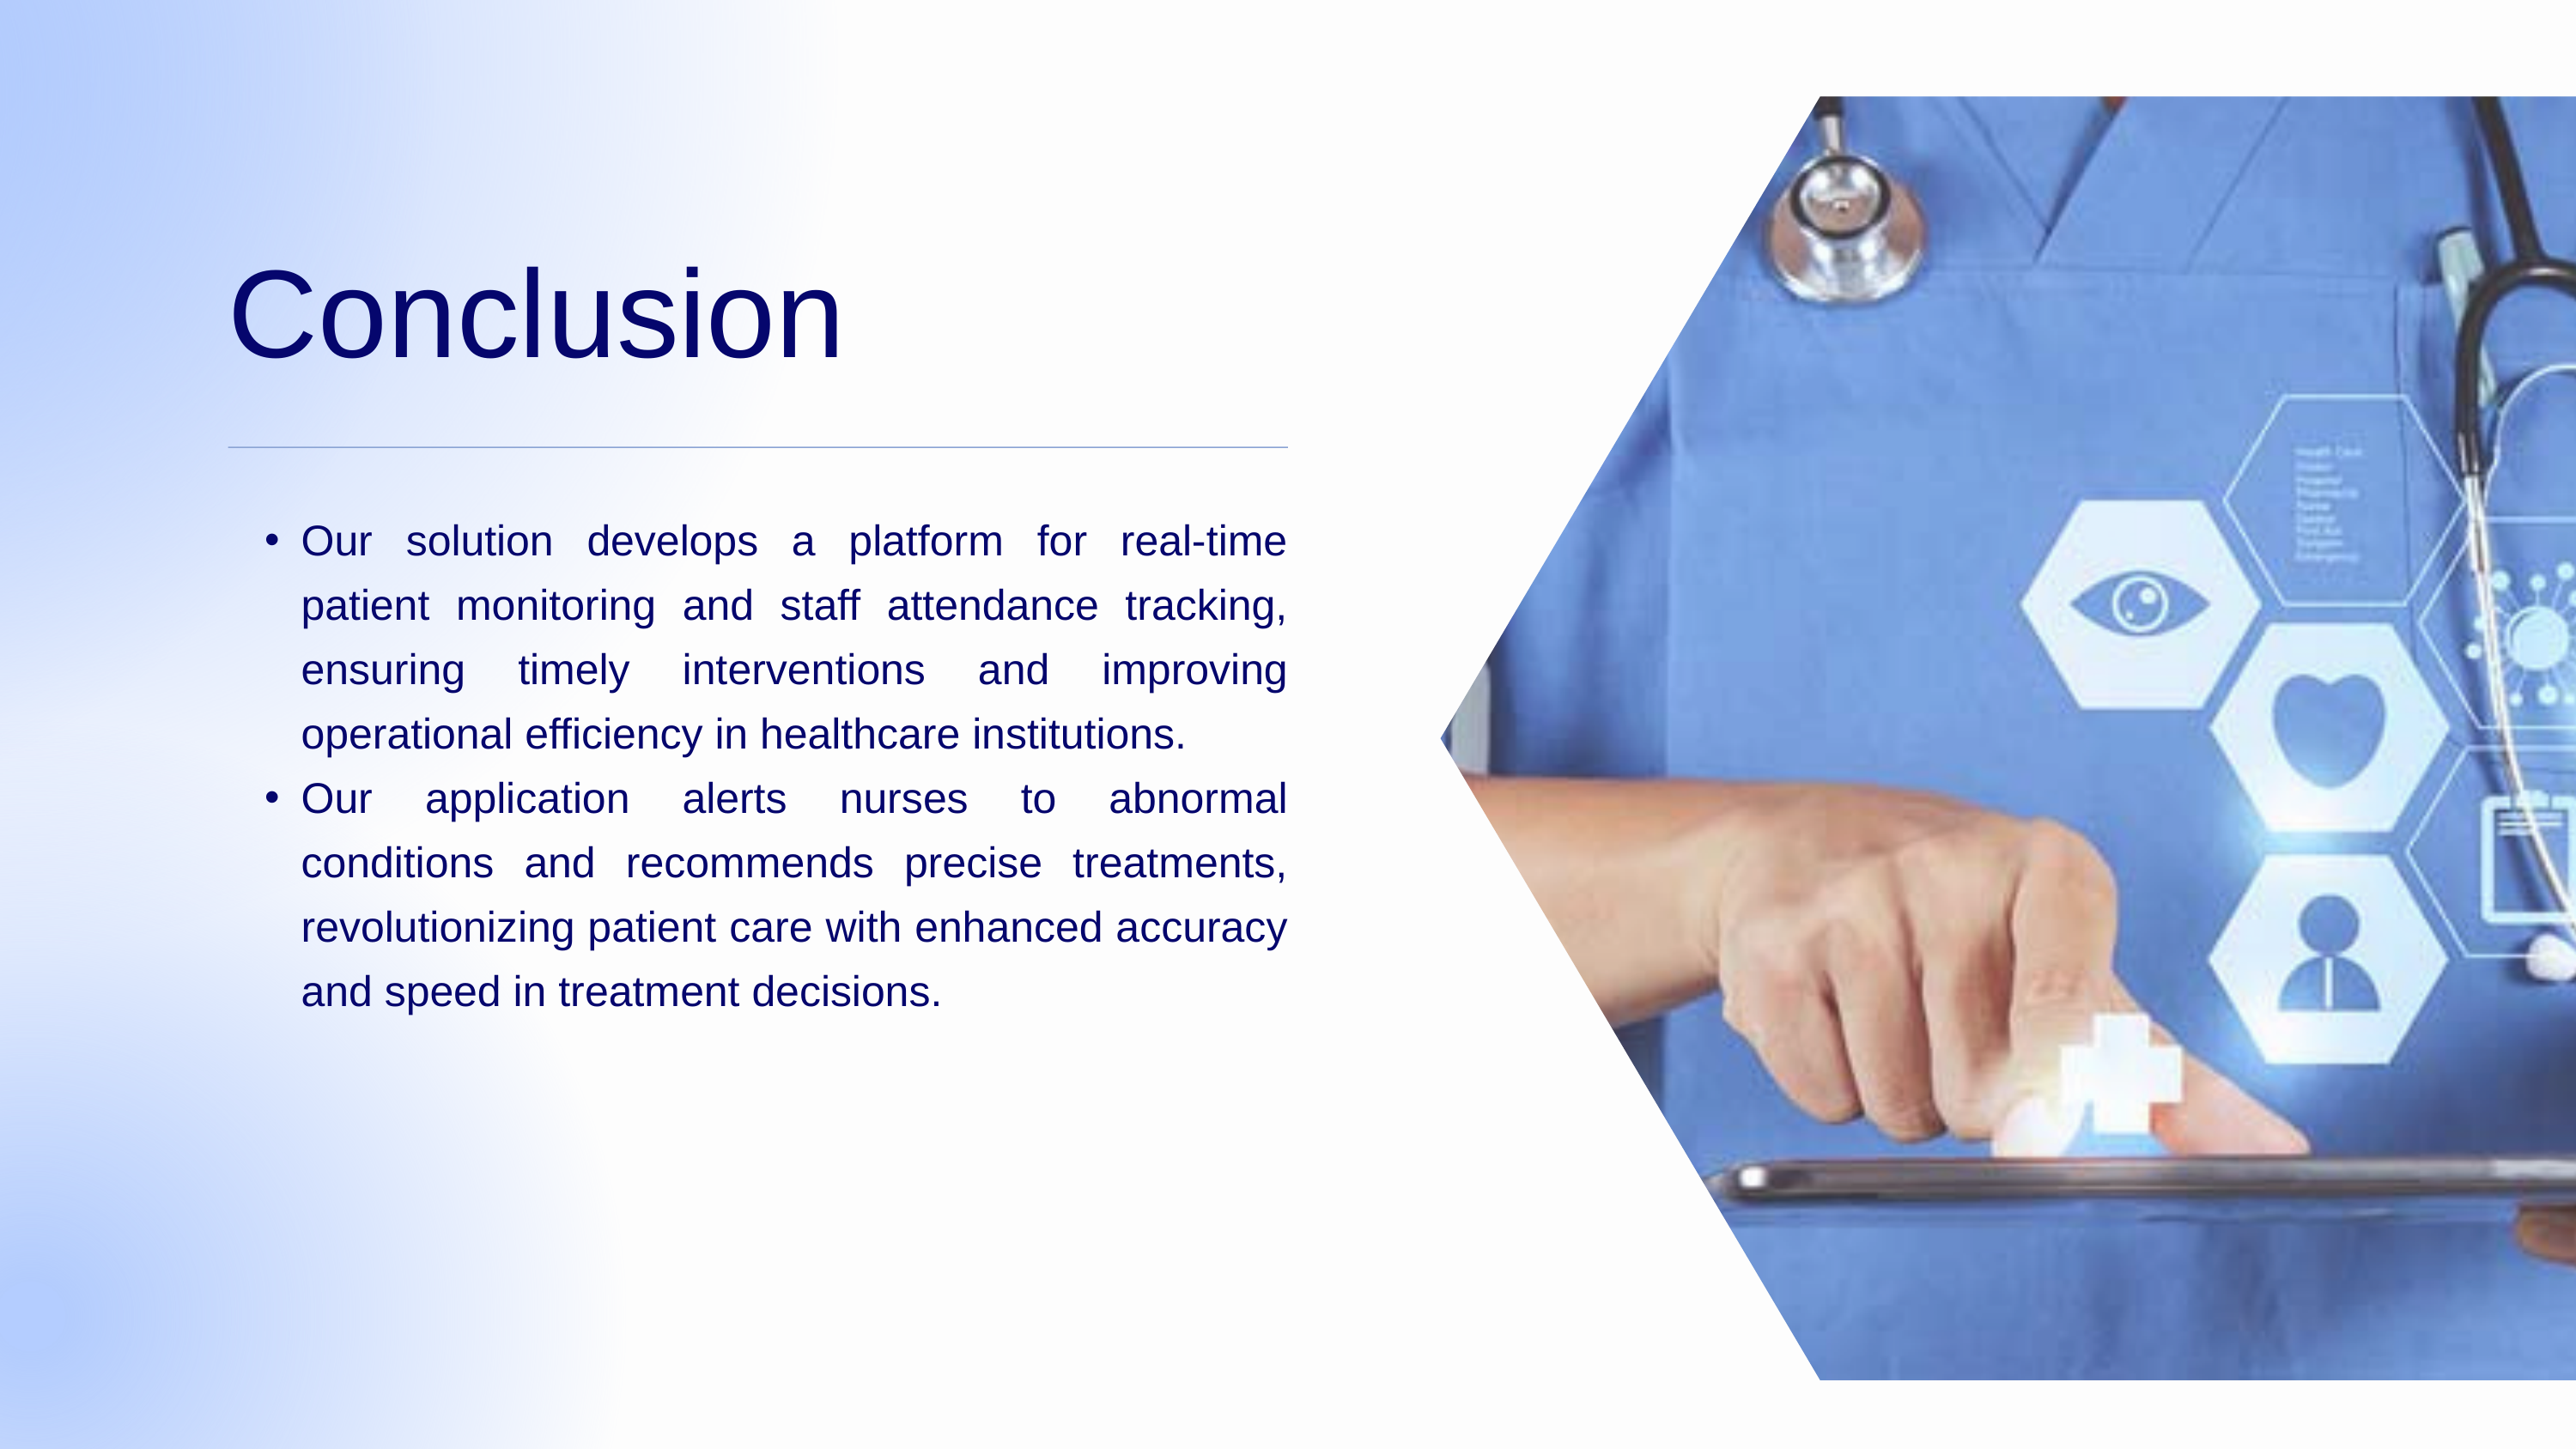

Conclusion

Our solution develops a platform for real-time patient monitoring and staff attendance tracking, ensuring timely interventions and improving operational efficiency in healthcare institutions.
Our application alerts nurses to abnormal conditions and recommends precise treatments, revolutionizing patient care with enhanced accuracy and speed in treatment decisions.